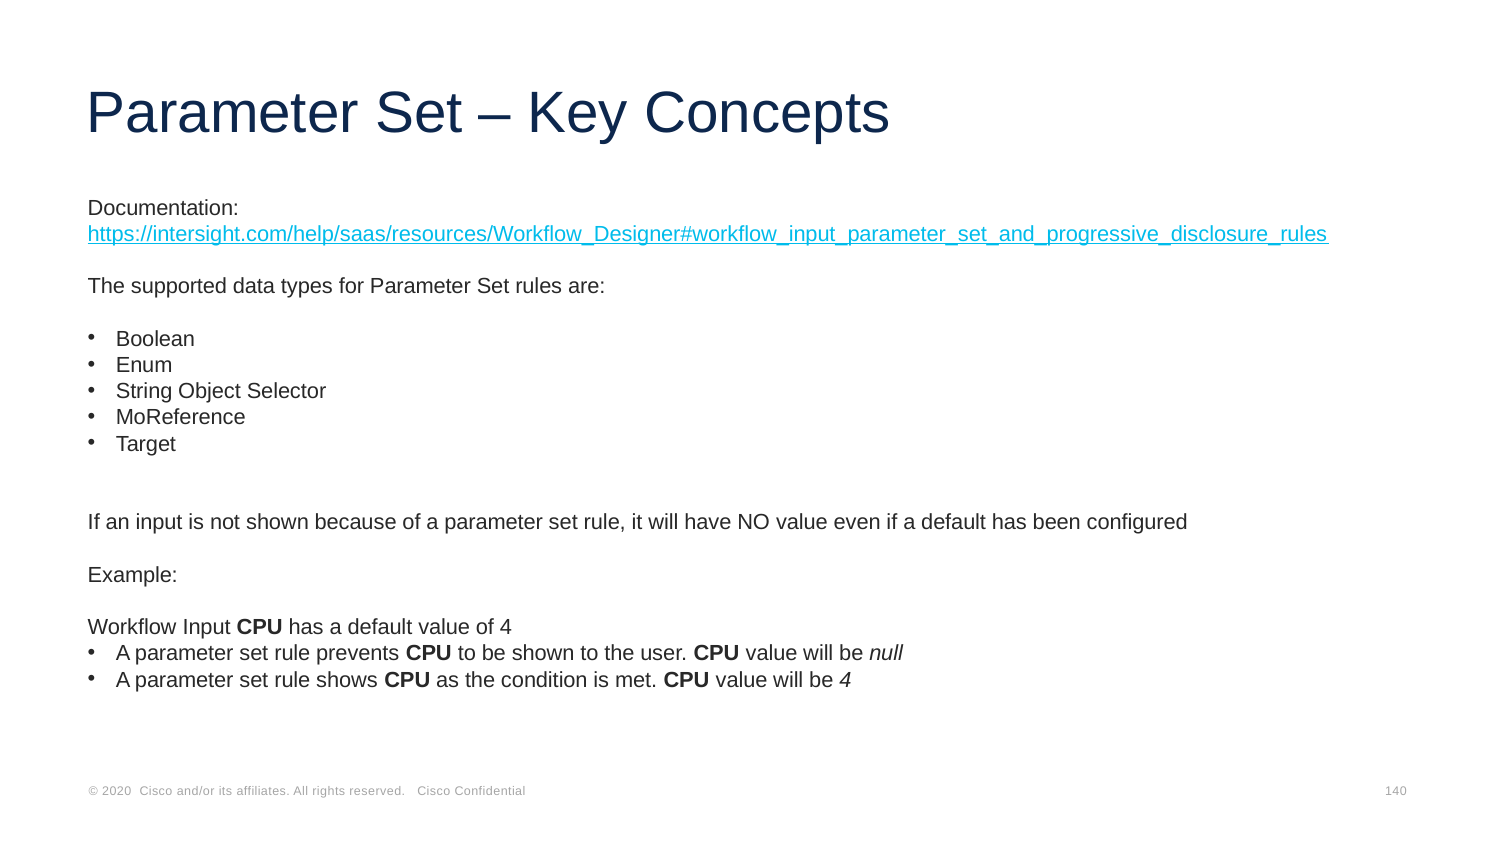

# Parameter Set – Key Concepts
Documentation:
https://intersight.com/help/saas/resources/Workflow_Designer#workflow_input_parameter_set_and_progressive_disclosure_rules

The supported data types for Parameter Set rules are:

Boolean
Enum
String Object Selector
MoReference
Target

If an input is not shown because of a parameter set rule, it will have NO value even if a default has been configured

Example:

Workflow Input CPU has a default value of 4
A parameter set rule prevents CPU to be shown to the user. CPU value will be null
A parameter set rule shows CPU as the condition is met. CPU value will be 4